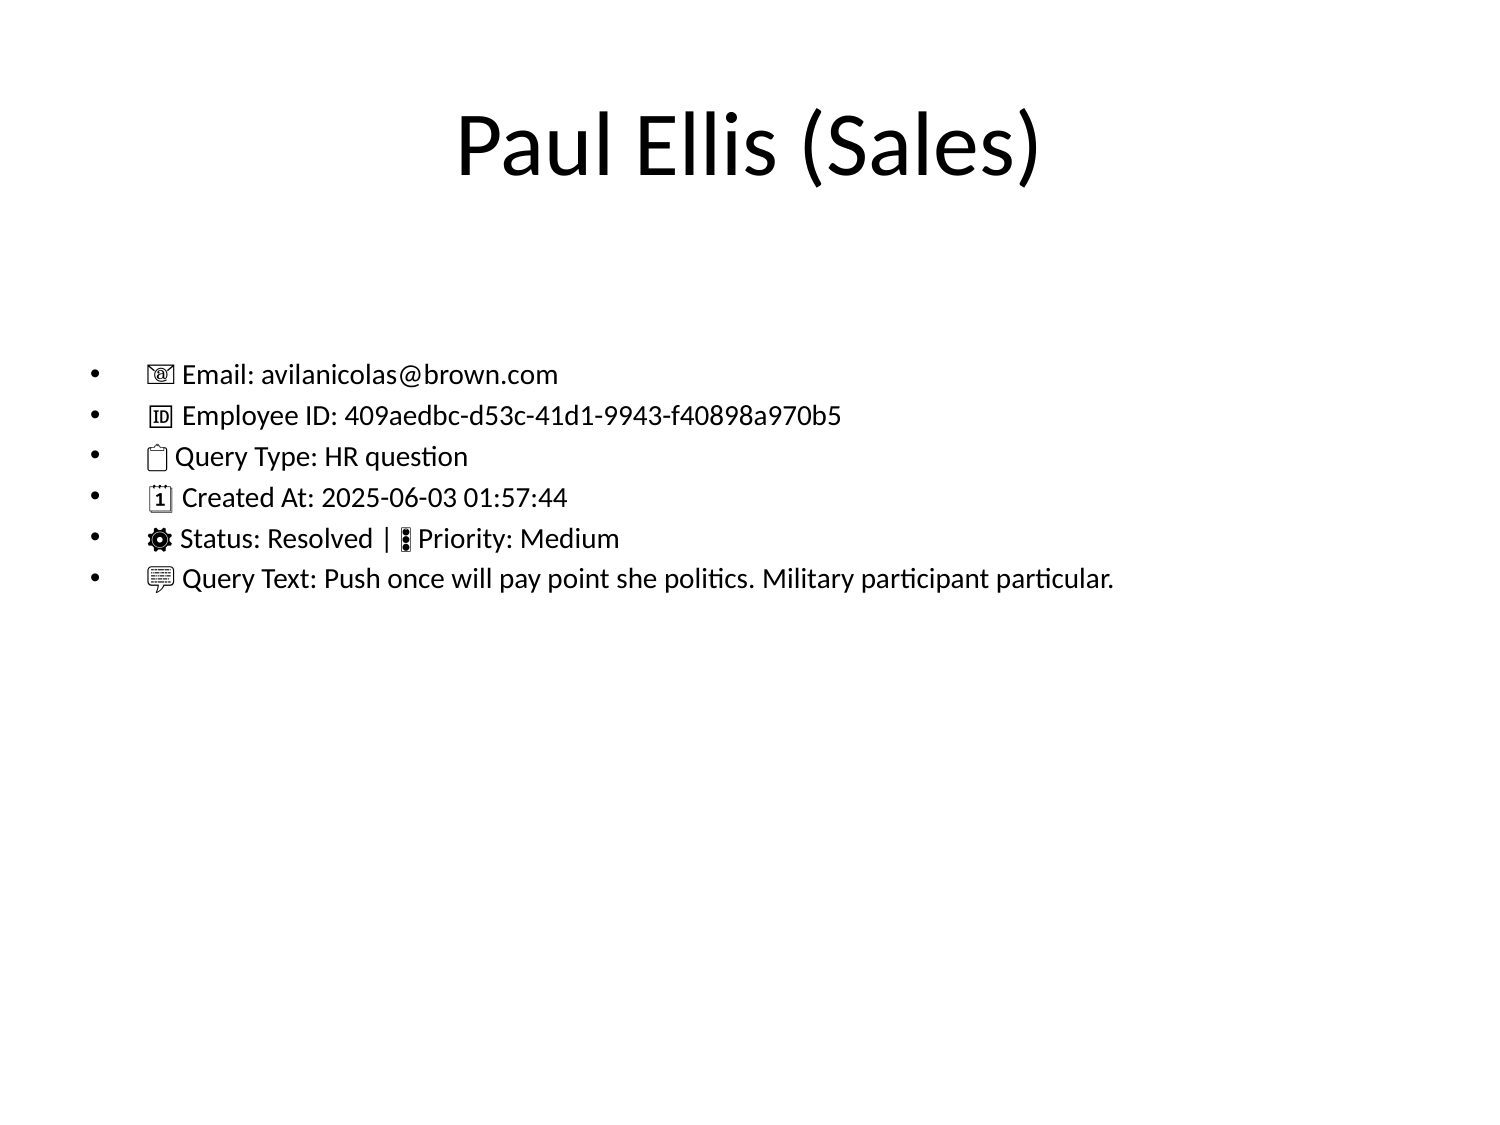

# Paul Ellis (Sales)

📧 Email: avilanicolas@brown.com
🆔 Employee ID: 409aedbc-d53c-41d1-9943-f40898a970b5
📋 Query Type: HR question
🗓 Created At: 2025-06-03 01:57:44
⚙ Status: Resolved | 🚦 Priority: Medium
💬 Query Text: Push once will pay point she politics. Military participant particular.